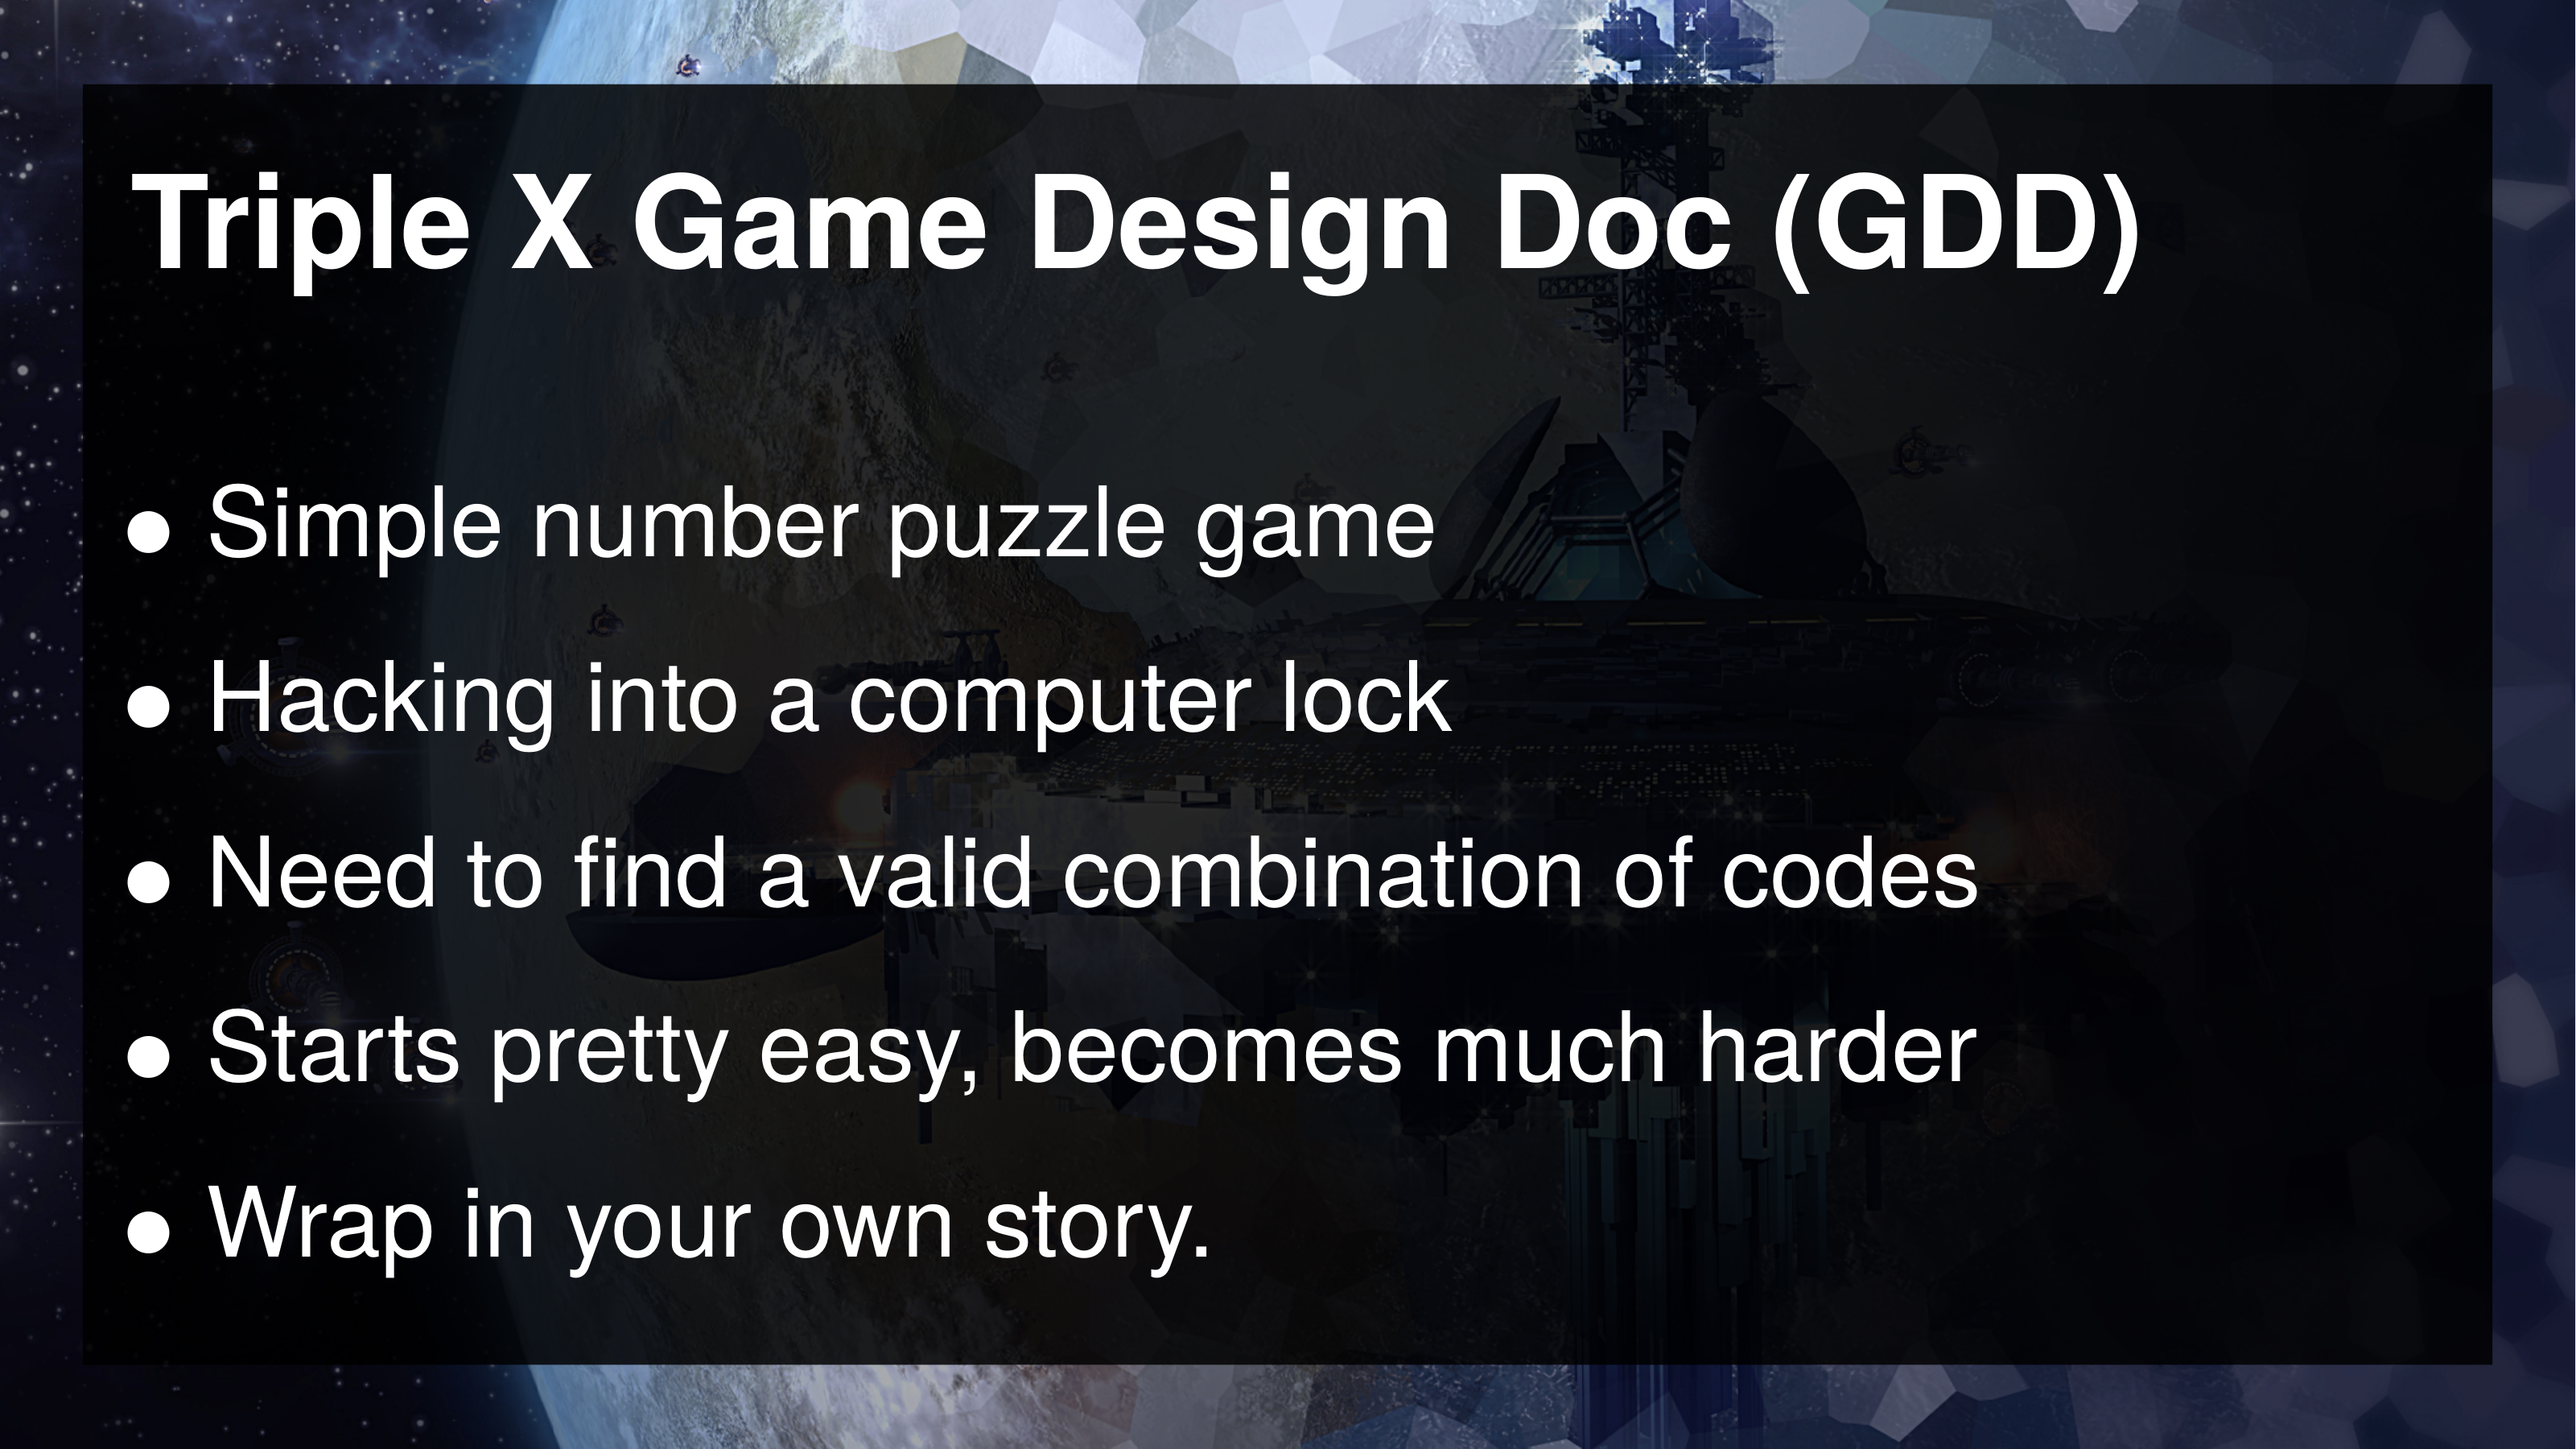

# Triple X Game Design Doc (GDD)
Simple number puzzle game
Hacking into a computer lock
Need to find a valid combination of codes
Starts pretty easy, becomes much harder
Wrap in your own story.